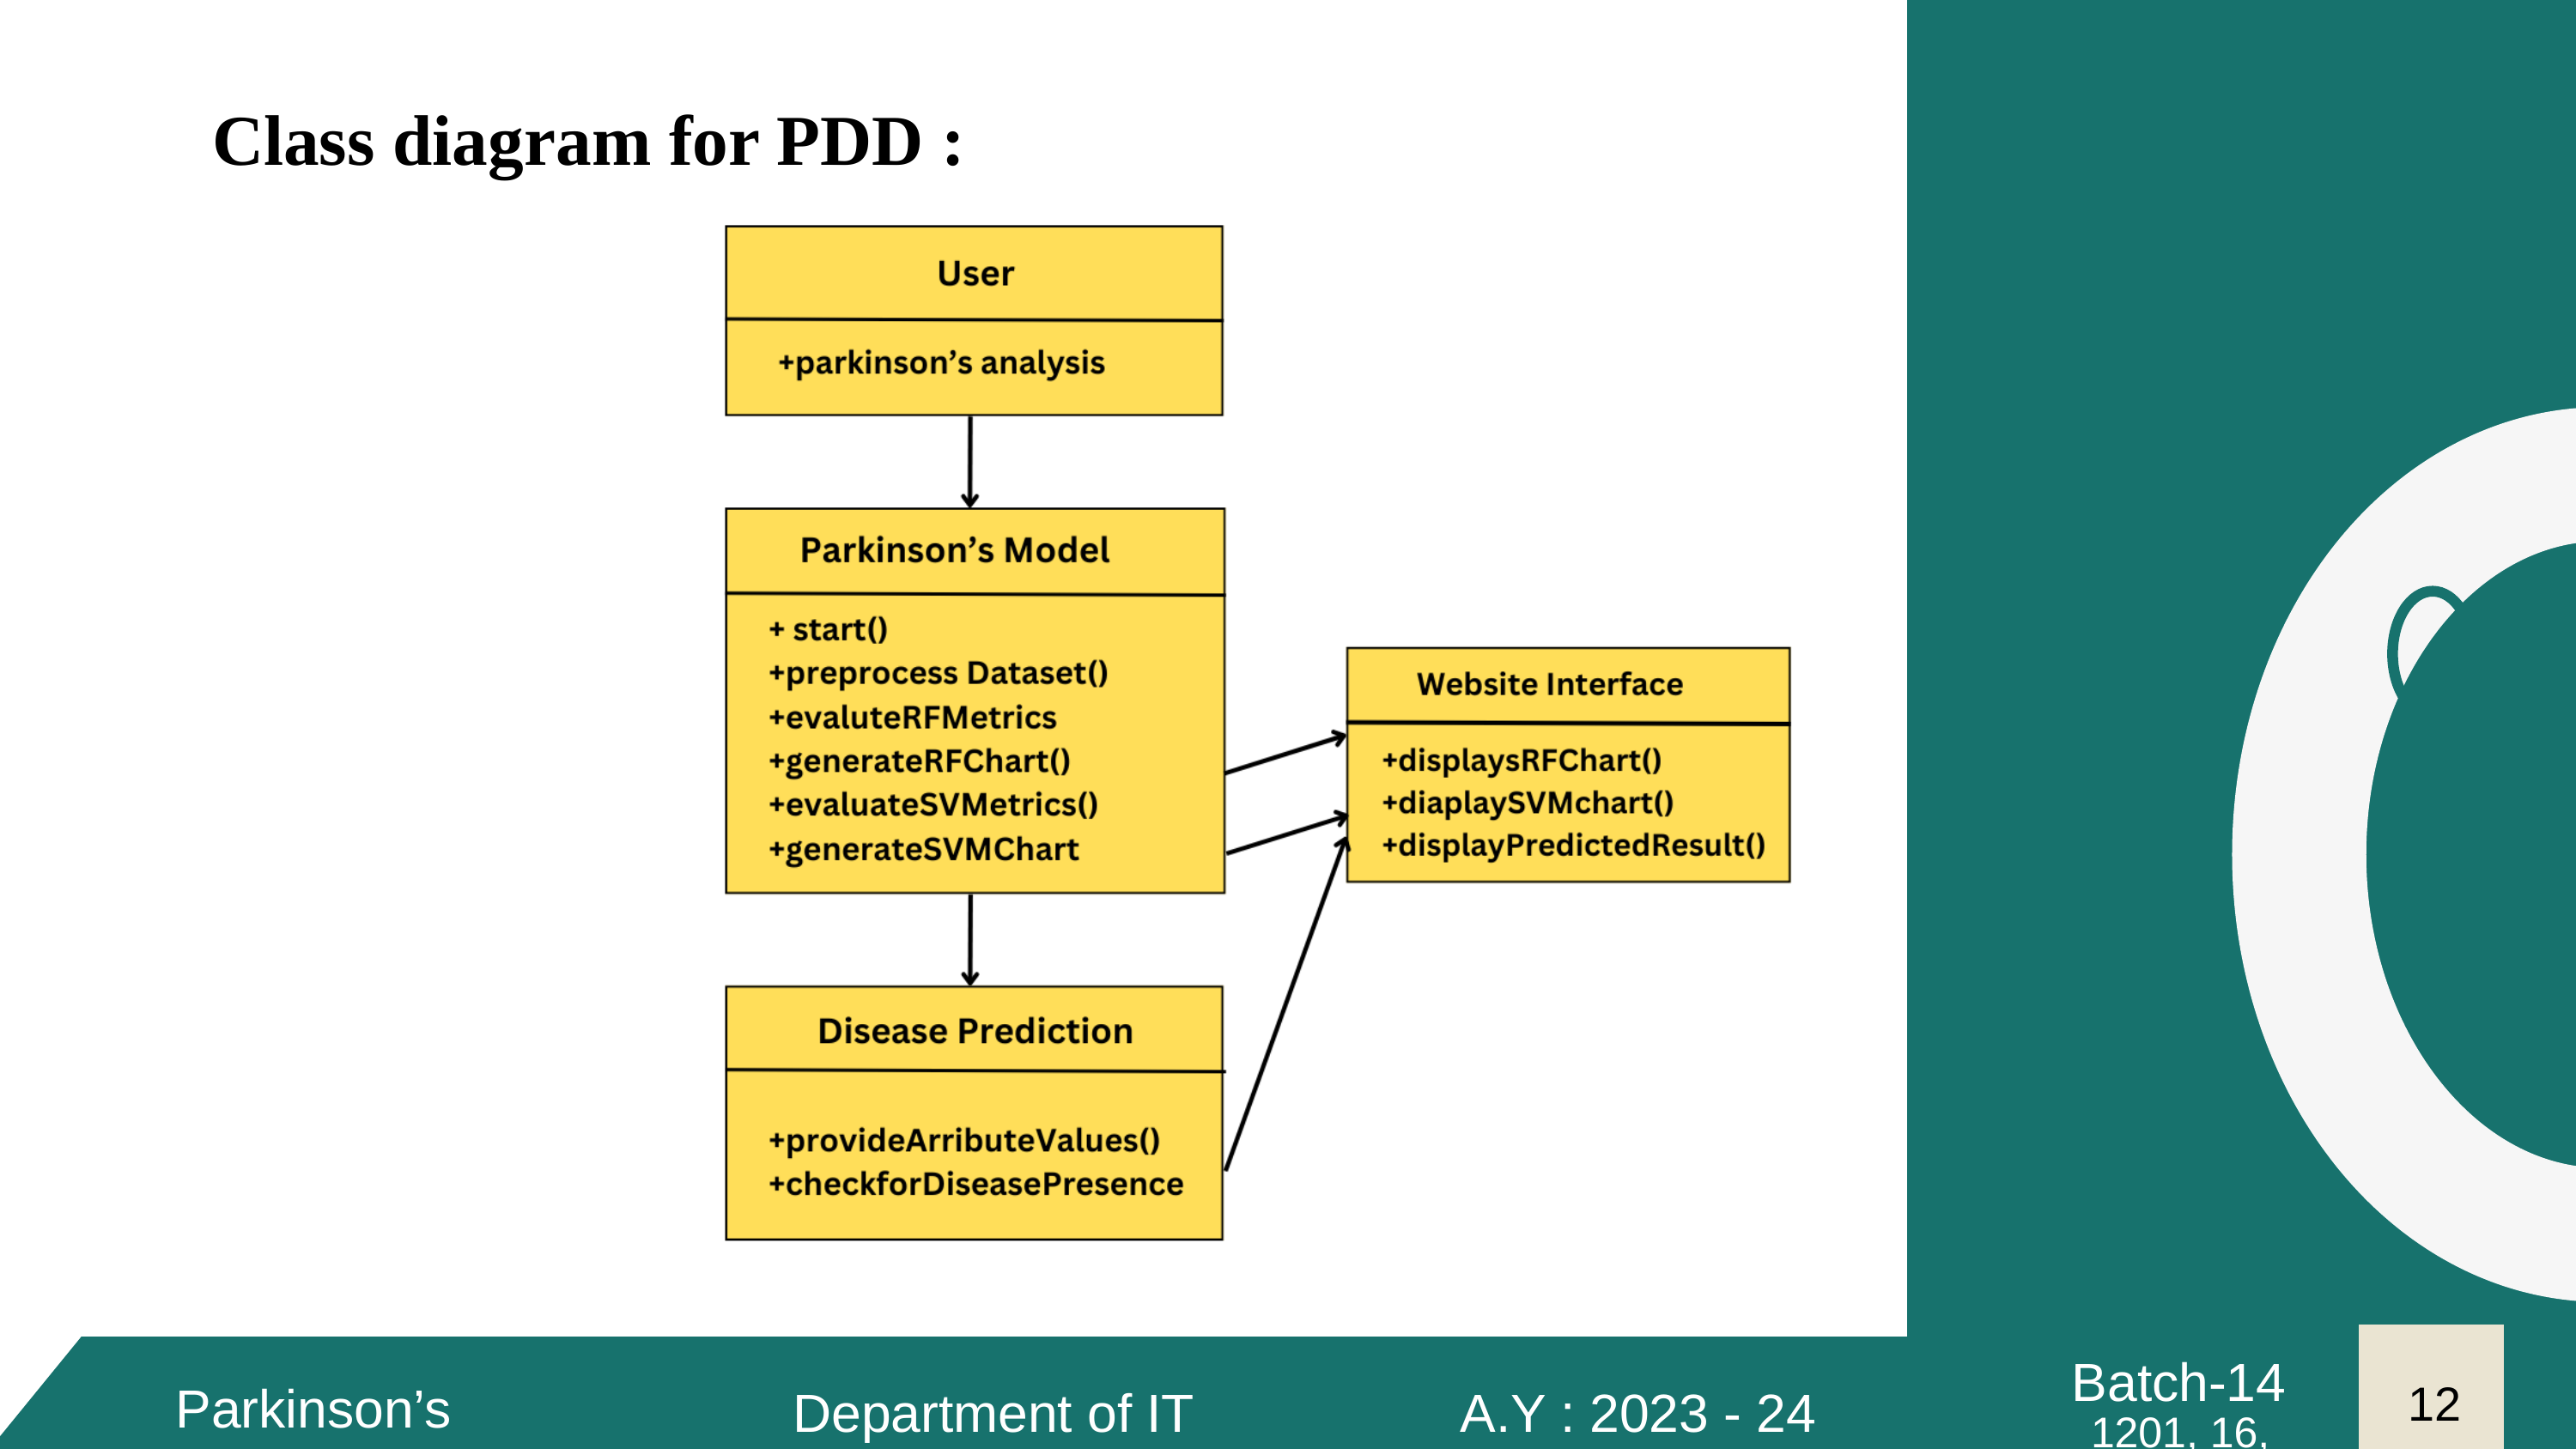

Class diagram for PDD :

Batch-14

12
Batch -14
1
Batch-14
Parkinson’s disease
2
A.Y : 2023 - 24
Department of IT
PD Detection
1201, 16, 22